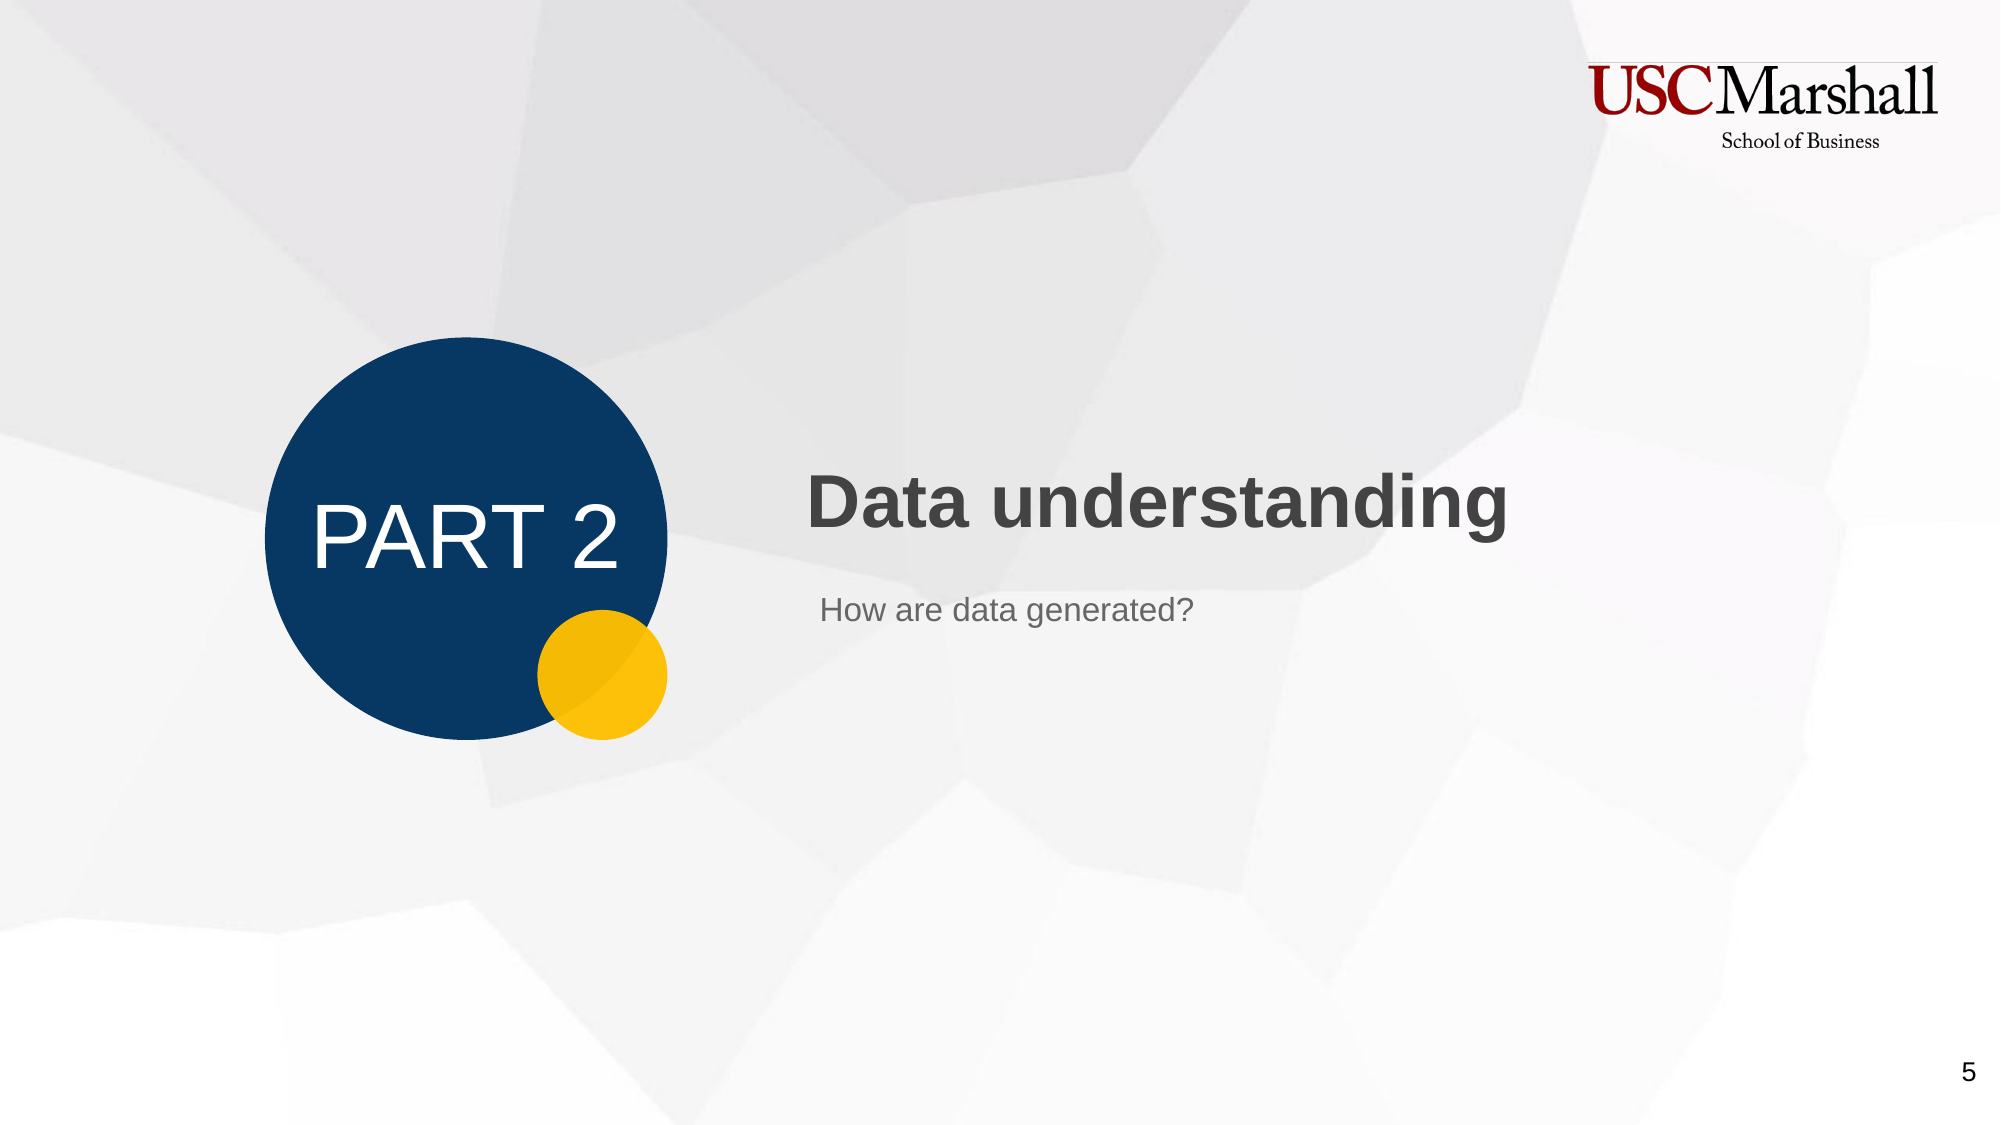

Data understanding
PART 2
How are data generated?

5